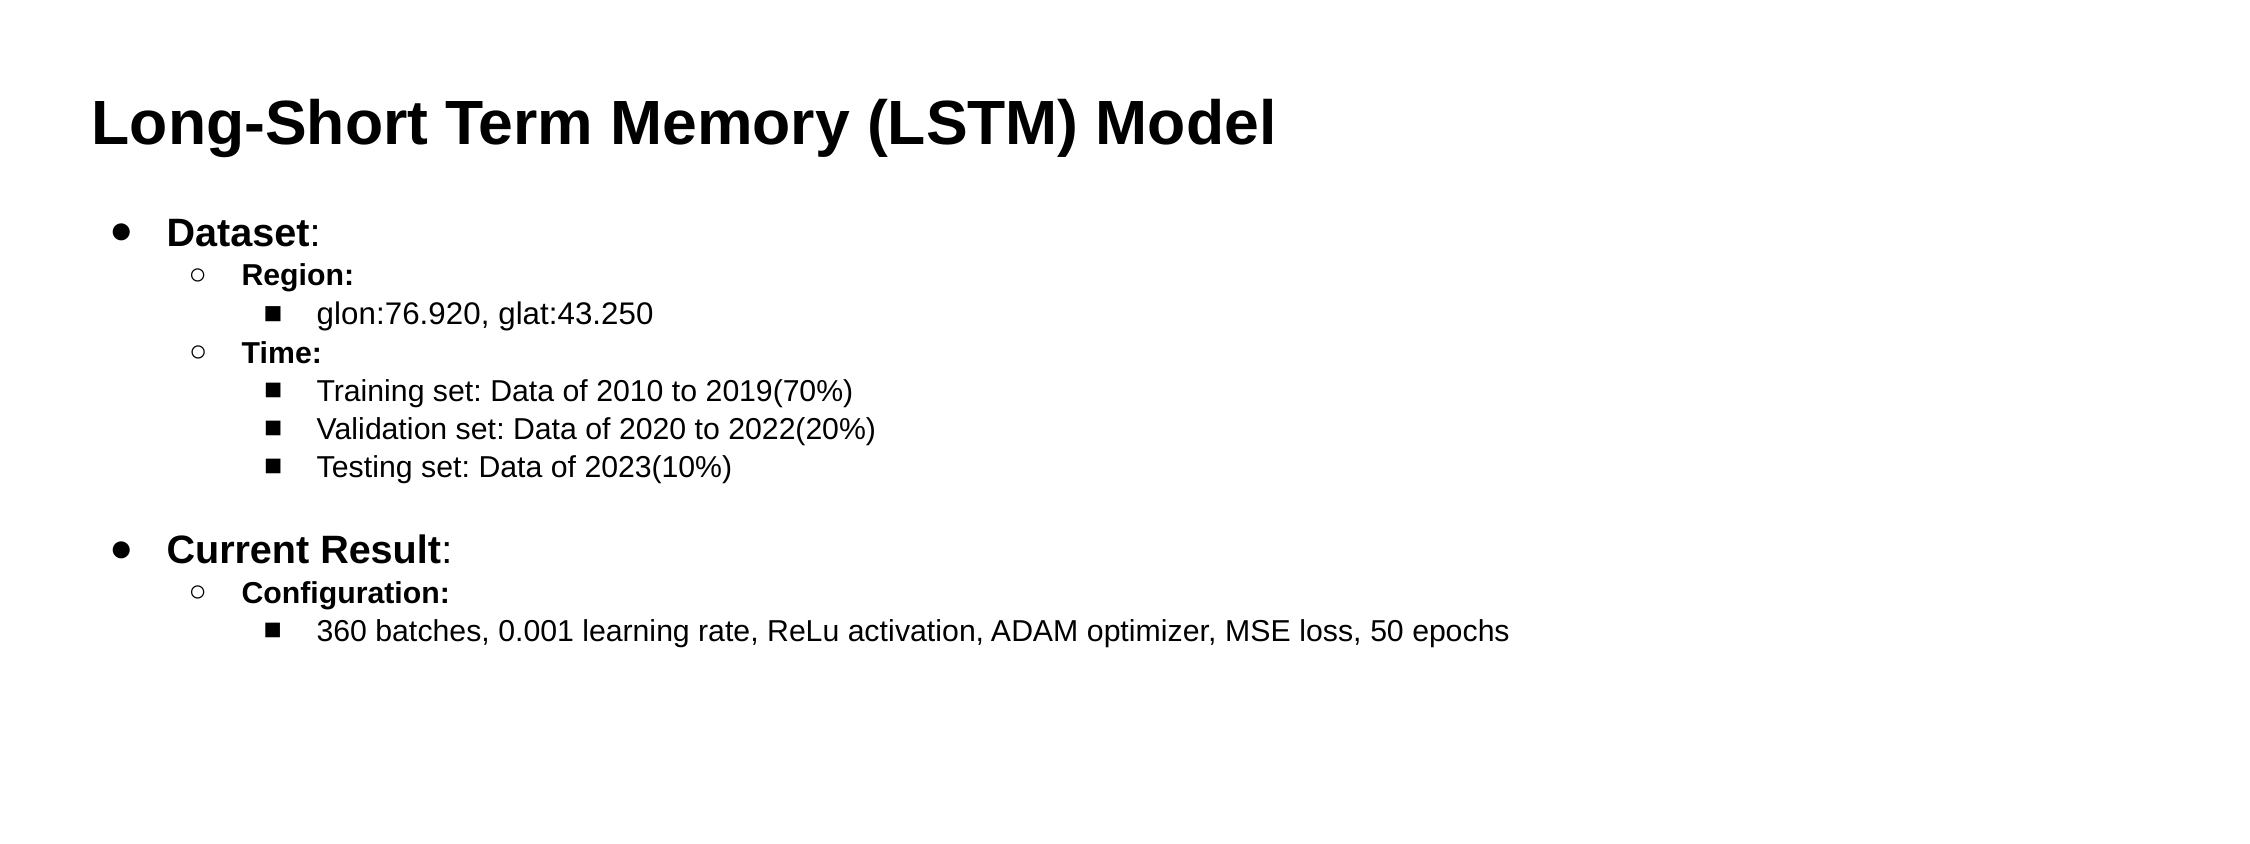

# Long-Short Term Memory (LSTM) Model
Dataset:
Region:
glon:76.920, glat:43.250
Time:
Training set: Data of 2010 to 2019(70%)
Validation set: Data of 2020 to 2022(20%)
Testing set: Data of 2023(10%)
Current Result:
Configuration:
360 batches, 0.001 learning rate, ReLu activation, ADAM optimizer, MSE loss, 50 epochs